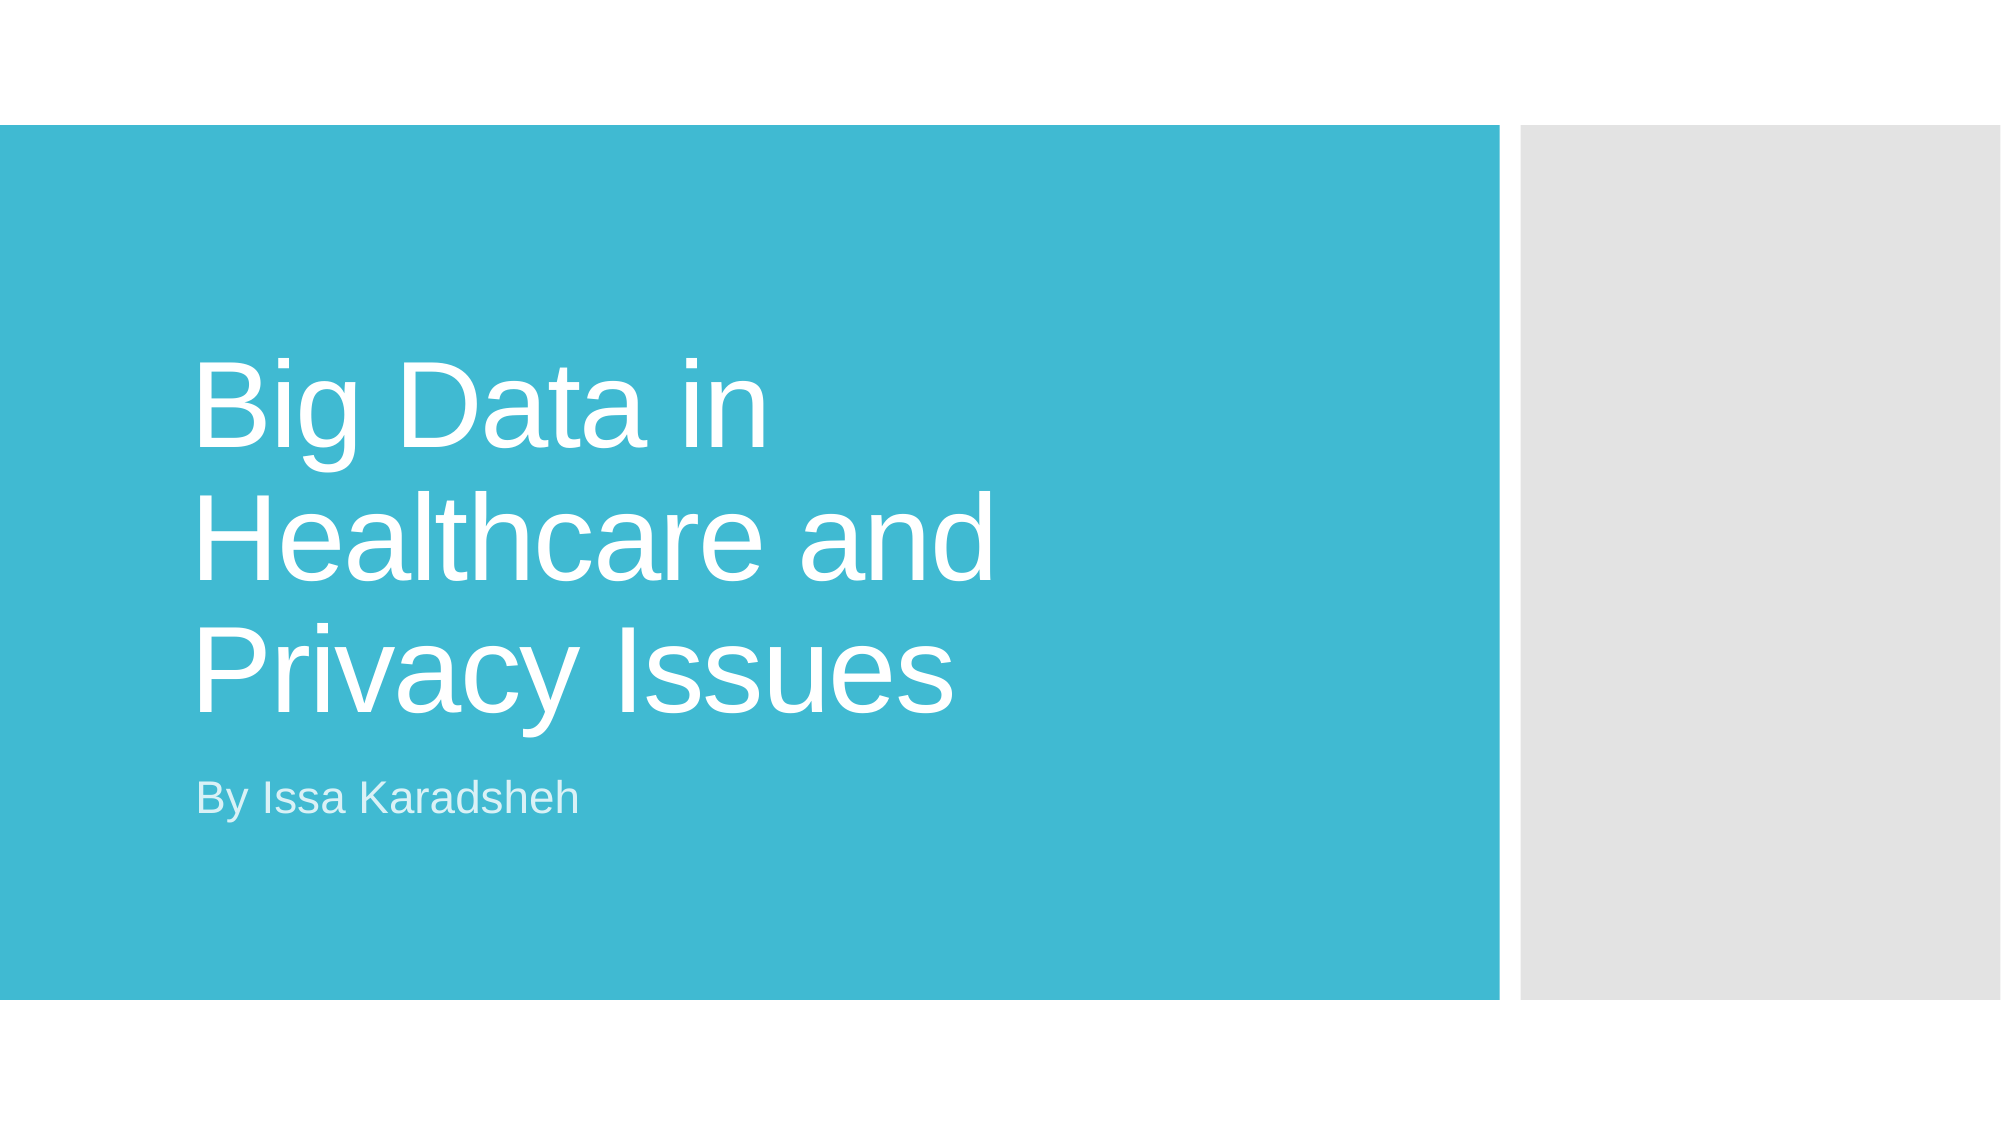

# Big Data in Healthcare and Privacy Issues
By Issa Karadsheh